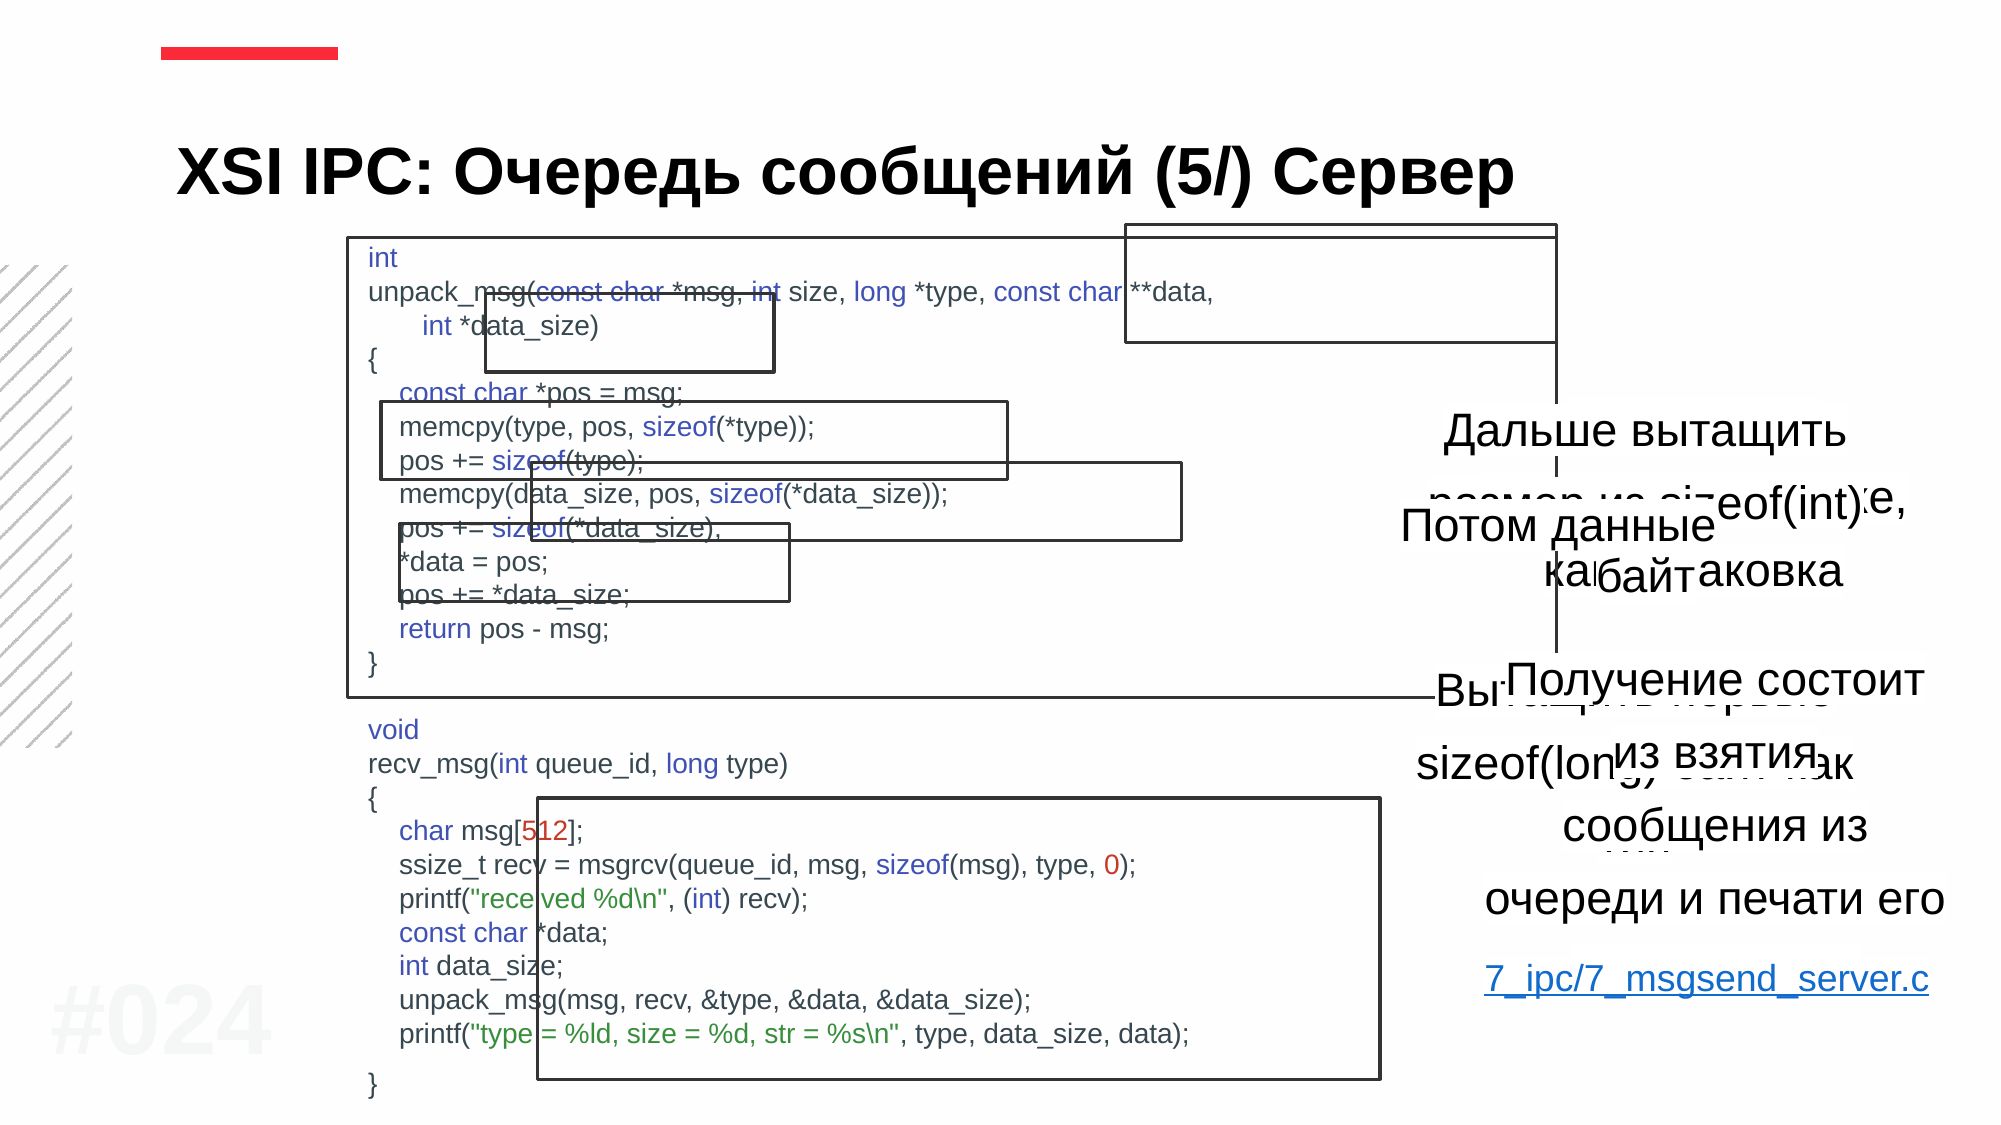

XSI IPC: Очередь сообщений (5/) Сервер
int
unpack_msg(const char *msg, int size, long *type, const char **data,
       int *data_size)
{
    const char *pos = msg;
    memcpy(type, pos, sizeof(*type));
    pos += sizeof(type);
    memcpy(data_size, pos, sizeof(*data_size));
    pos += sizeof(*data_size);
    *data = pos;
    pos += *data_size;
    return pos - msg;
}

void
recv_msg(int queue_id, long type)
{
    char msg[512];
    ssize_t recv = msgrcv(queue_id, msg, sizeof(msg), type, 0);
    printf("received %d\n", (int) recv);
    const char *data;
    int data_size;
    unpack_msg(msg, recv, &type, &data, &data_size);
    printf("type = %ld, size = %d, str = %s\n", type, data_size, data);
}

Распаковка сообщения. Так же, как запаковка
Дальше вытащить размер из sizeof(int) байт

Потом данные

Получение состоит из взятия сообщения из очереди и печати его содержимого
Вытащить первые sizeof(long) байт как тип

7_ipc/7_msgsend_server.c
#024